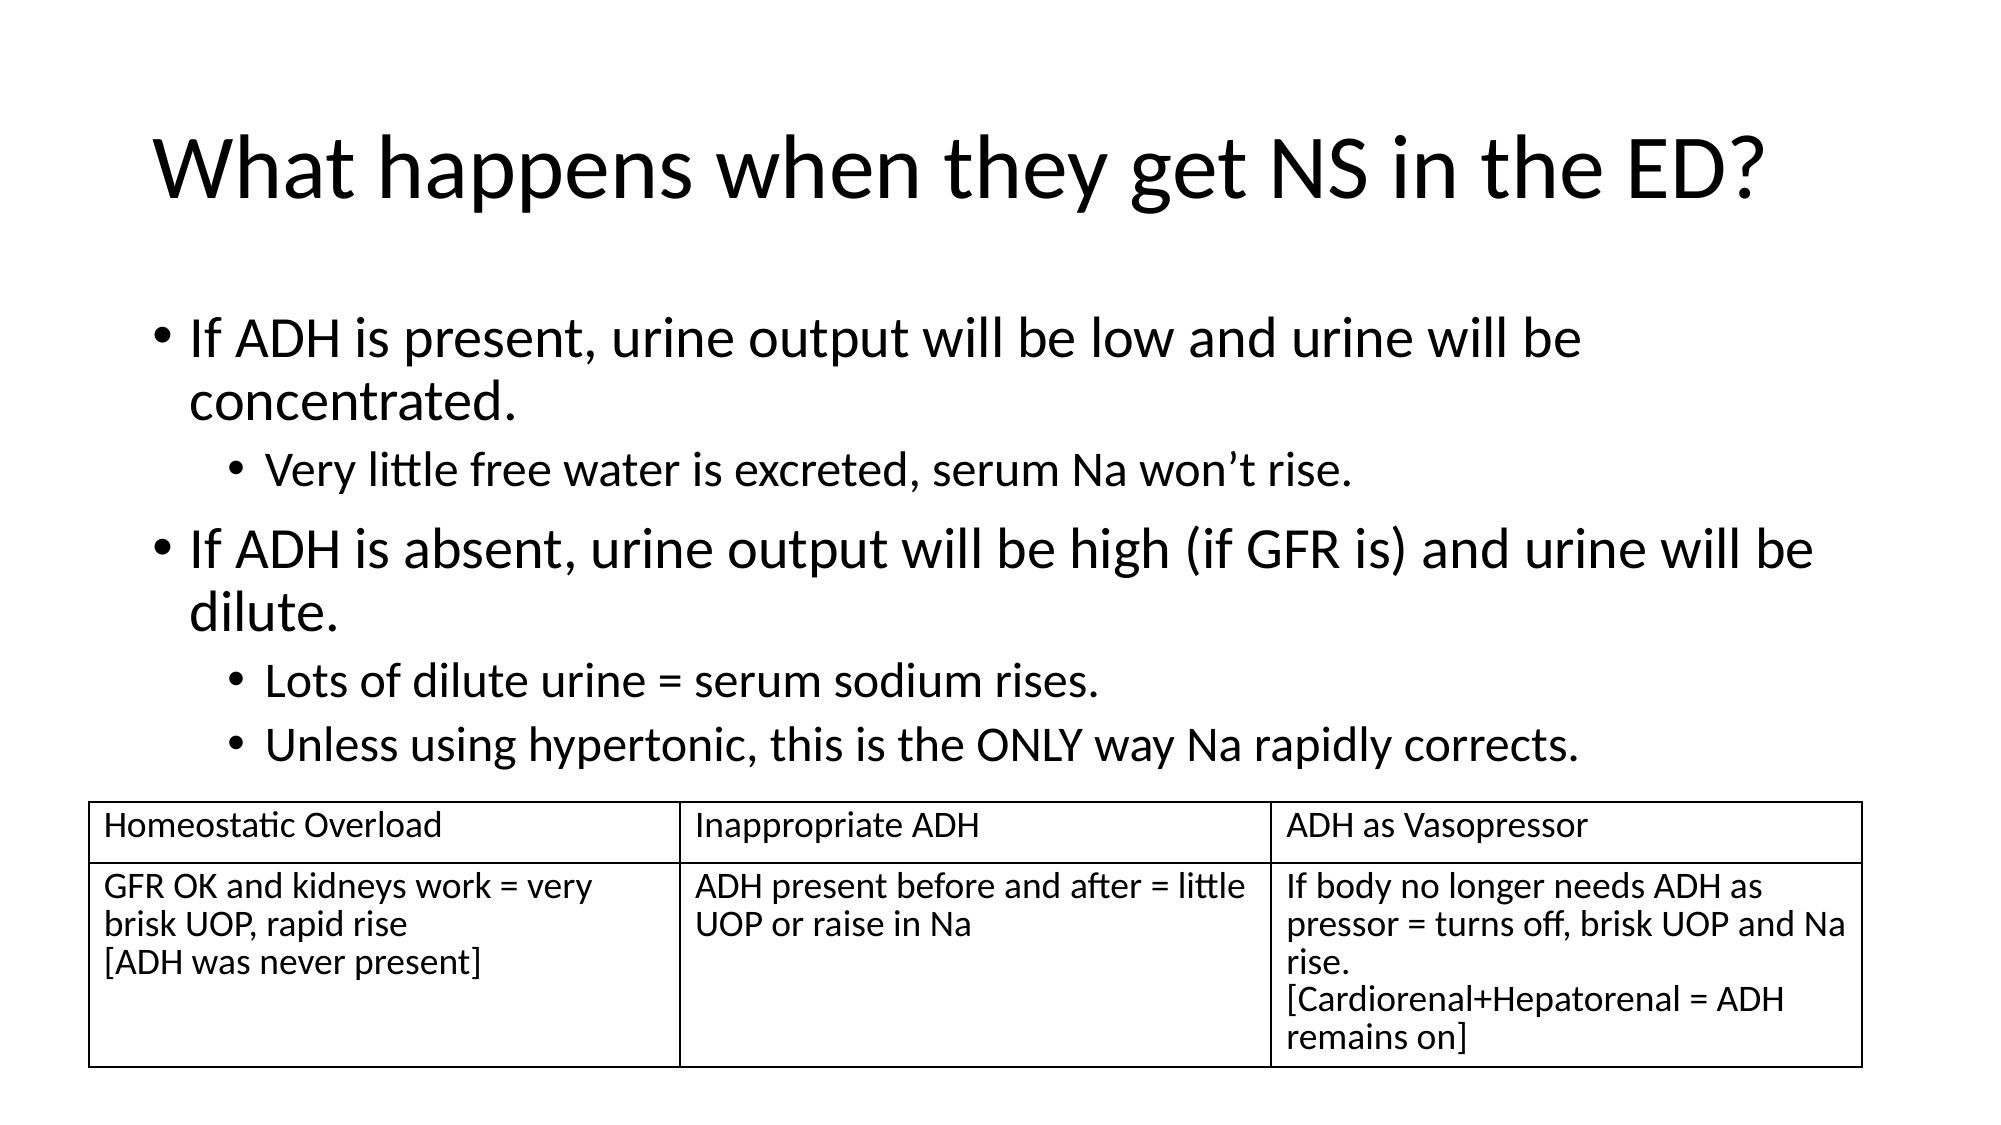

# What happens when they get NS in the ED?
If ADH is present, urine output will be low and urine will be concentrated.
Very little free water is excreted, serum Na won’t rise.
If ADH is absent, urine output will be high (if GFR is) and urine will be dilute.
Lots of dilute urine = serum sodium rises.
Unless using hypertonic, this is the ONLY way Na rapidly corrects.
| Homeostatic Overload | Inappropriate ADH | ADH as Vasopressor |
| --- | --- | --- |
| GFR OK and kidneys work = very brisk UOP, rapid rise [ADH was never present] | ADH present before and after = little UOP or raise in Na | If body no longer needs ADH as pressor = turns off, brisk UOP and Na rise. [Cardiorenal+Hepatorenal = ADH remains on] |